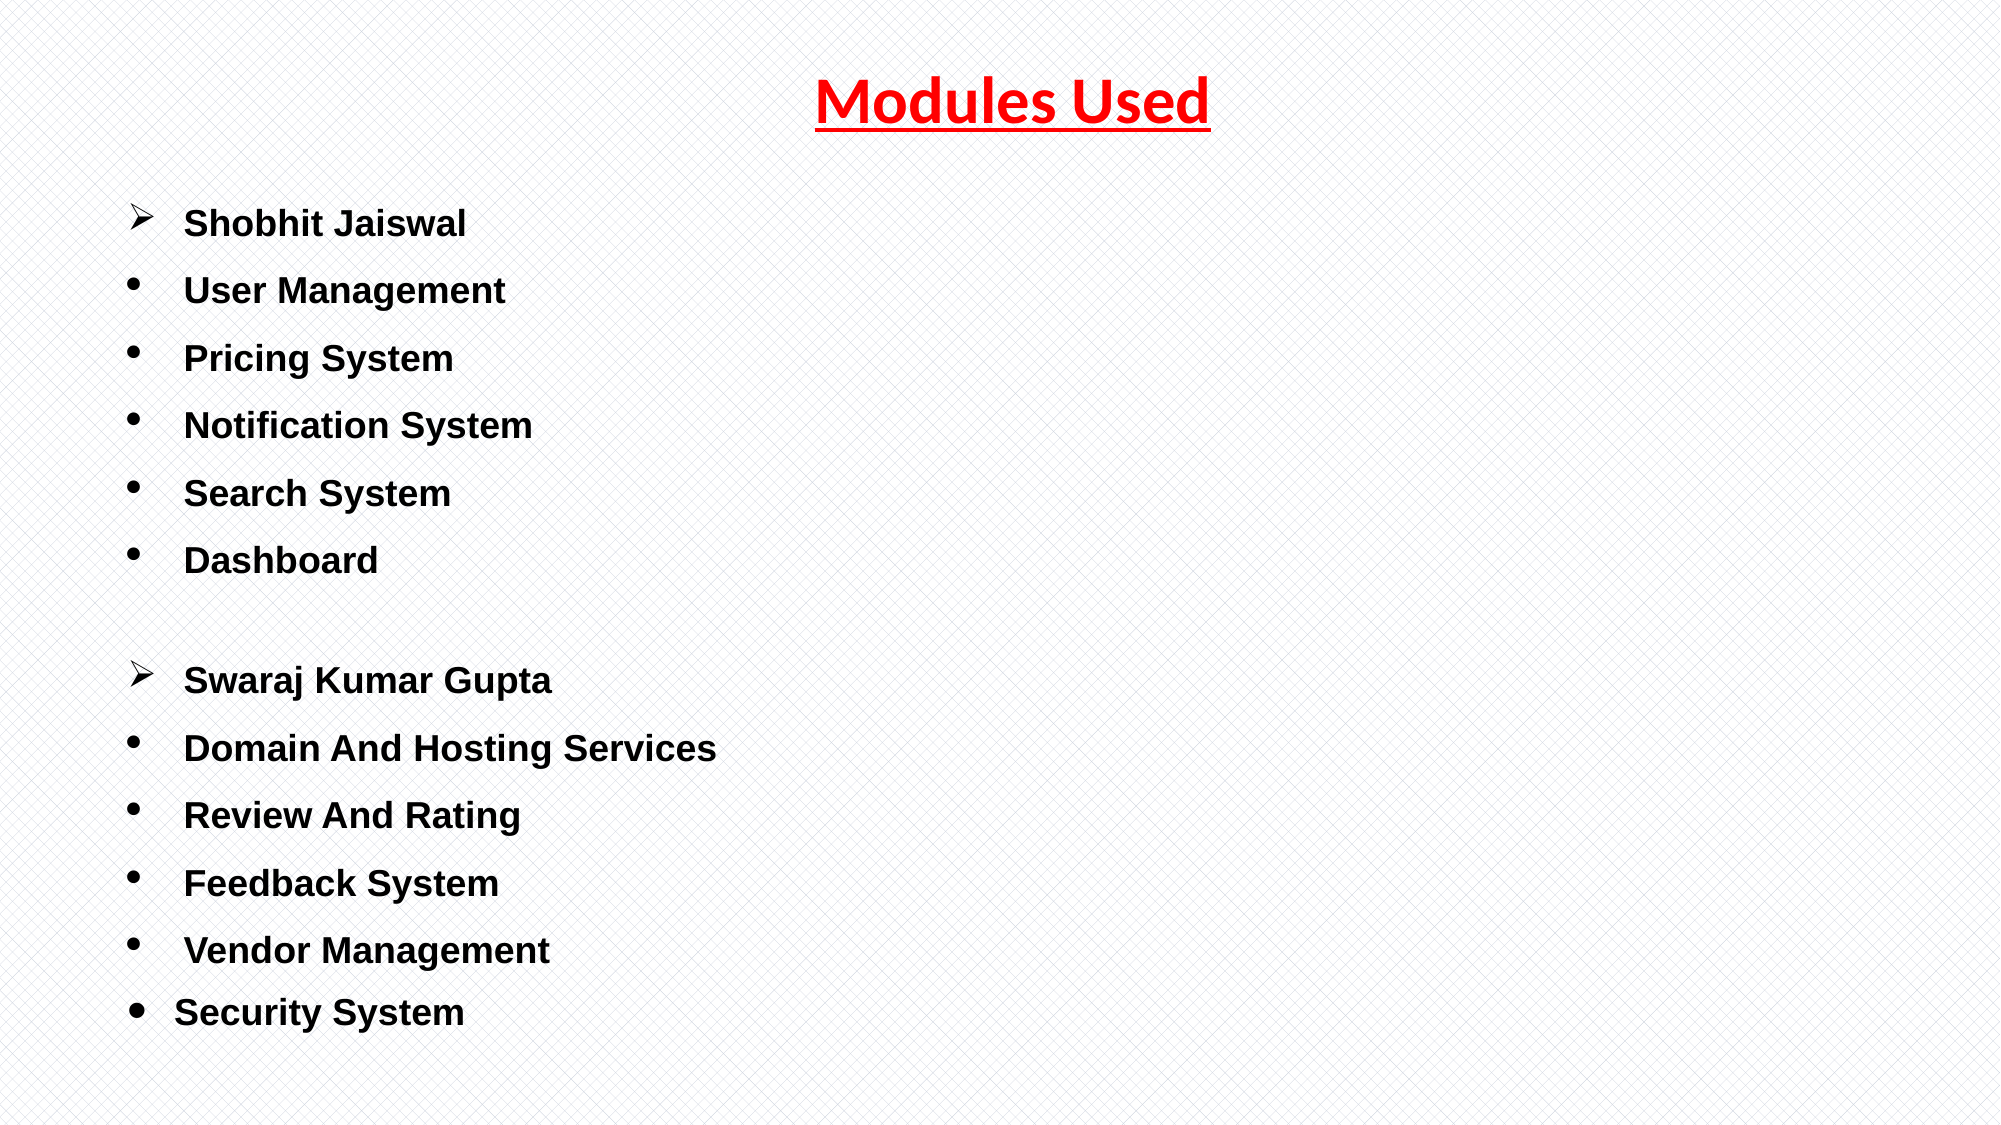

Modules Used
Shobhit Jaiswal
User Management
Pricing System
Notification System
Search System
Dashboard

Swaraj Kumar Gupta
Domain And Hosting Services
Review And Rating
Feedback System
Vendor Management
Security System